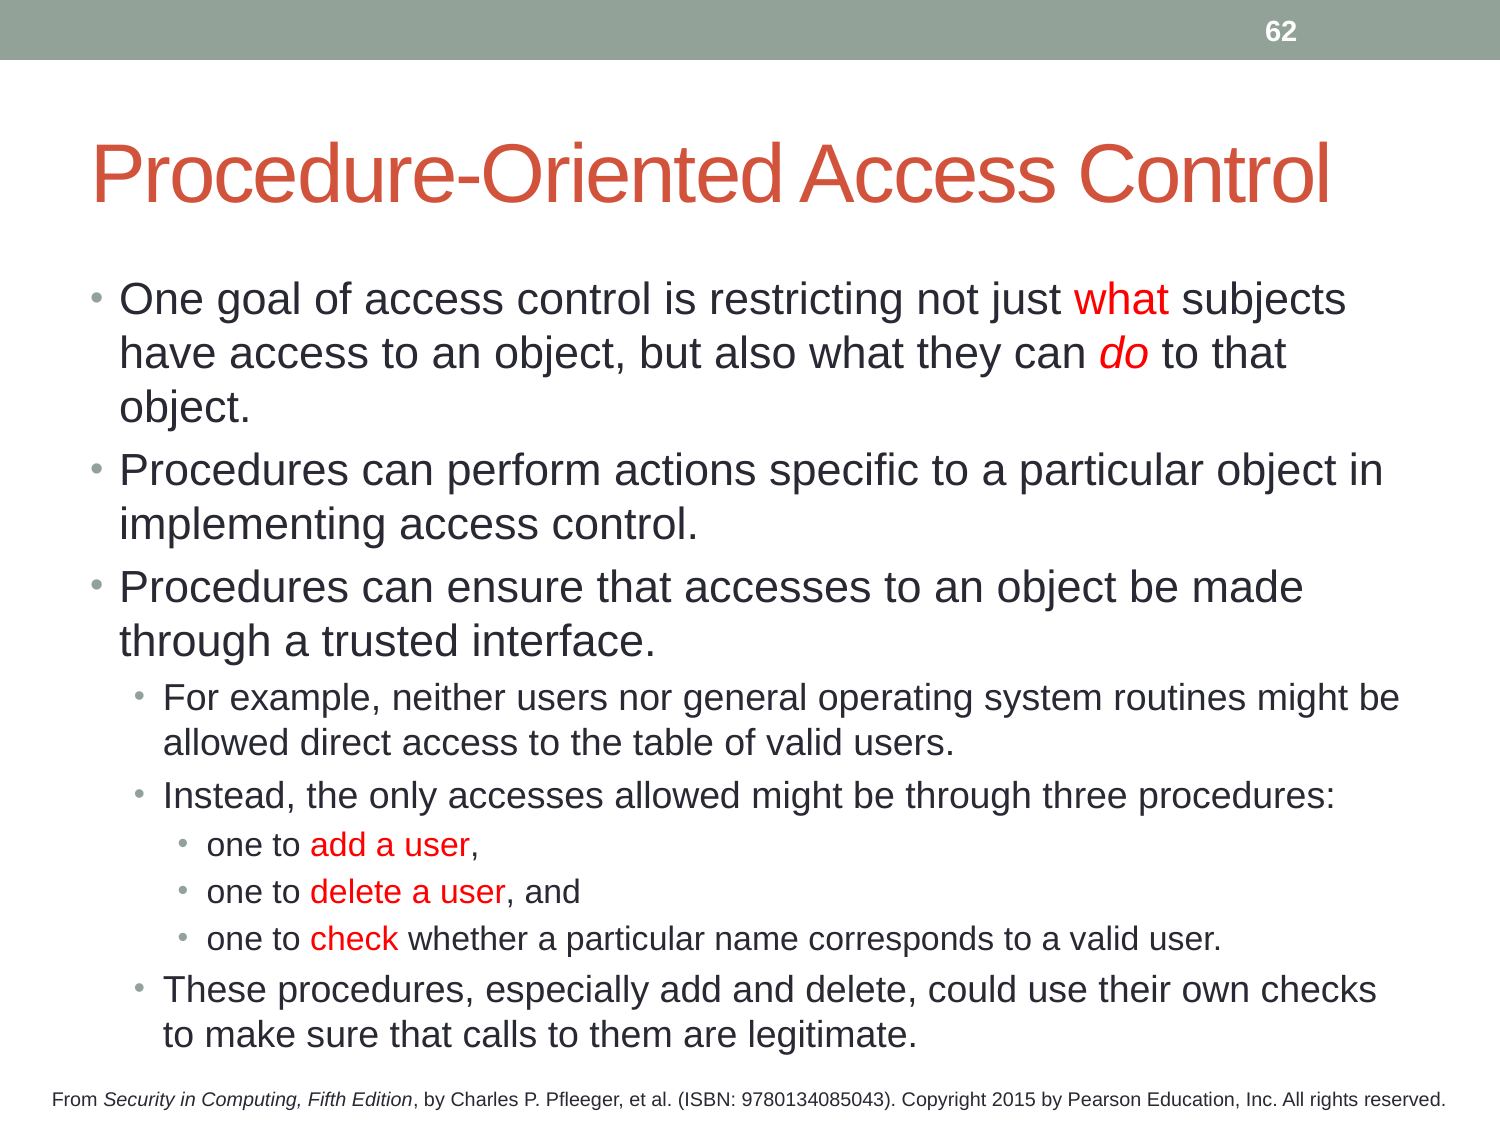

62
# Procedure-Oriented Access Control
One goal of access control is restricting not just what subjects have access to an object, but also what they can do to that object.
Procedures can perform actions specific to a particular object in implementing access control.
Procedures can ensure that accesses to an object be made through a trusted interface.
For example, neither users nor general operating system routines might be allowed direct access to the table of valid users.
Instead, the only accesses allowed might be through three procedures:
one to add a user,
one to delete a user, and
one to check whether a particular name corresponds to a valid user.
These procedures, especially add and delete, could use their own checks to make sure that calls to them are legitimate.
From Security in Computing, Fifth Edition, by Charles P. Pfleeger, et al. (ISBN: 9780134085043). Copyright 2015 by Pearson Education, Inc. All rights reserved.